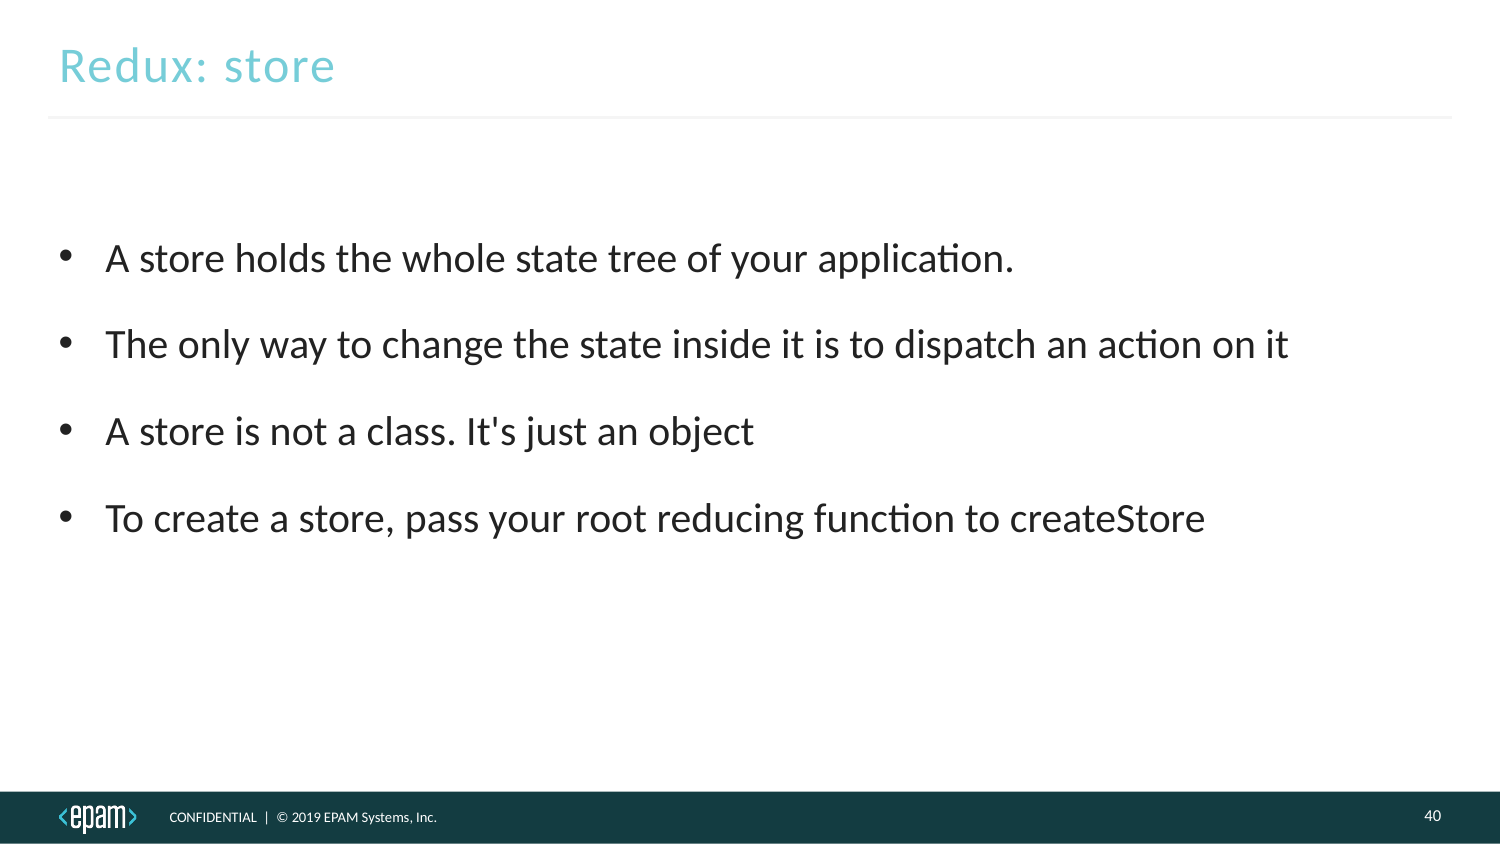

# Redux: store

A store holds the whole state tree of your application.
The only way to change the state inside it is to dispatch an action on it
A store is not a class. It's just an object
To create a store, pass your root reducing function to createStore

40